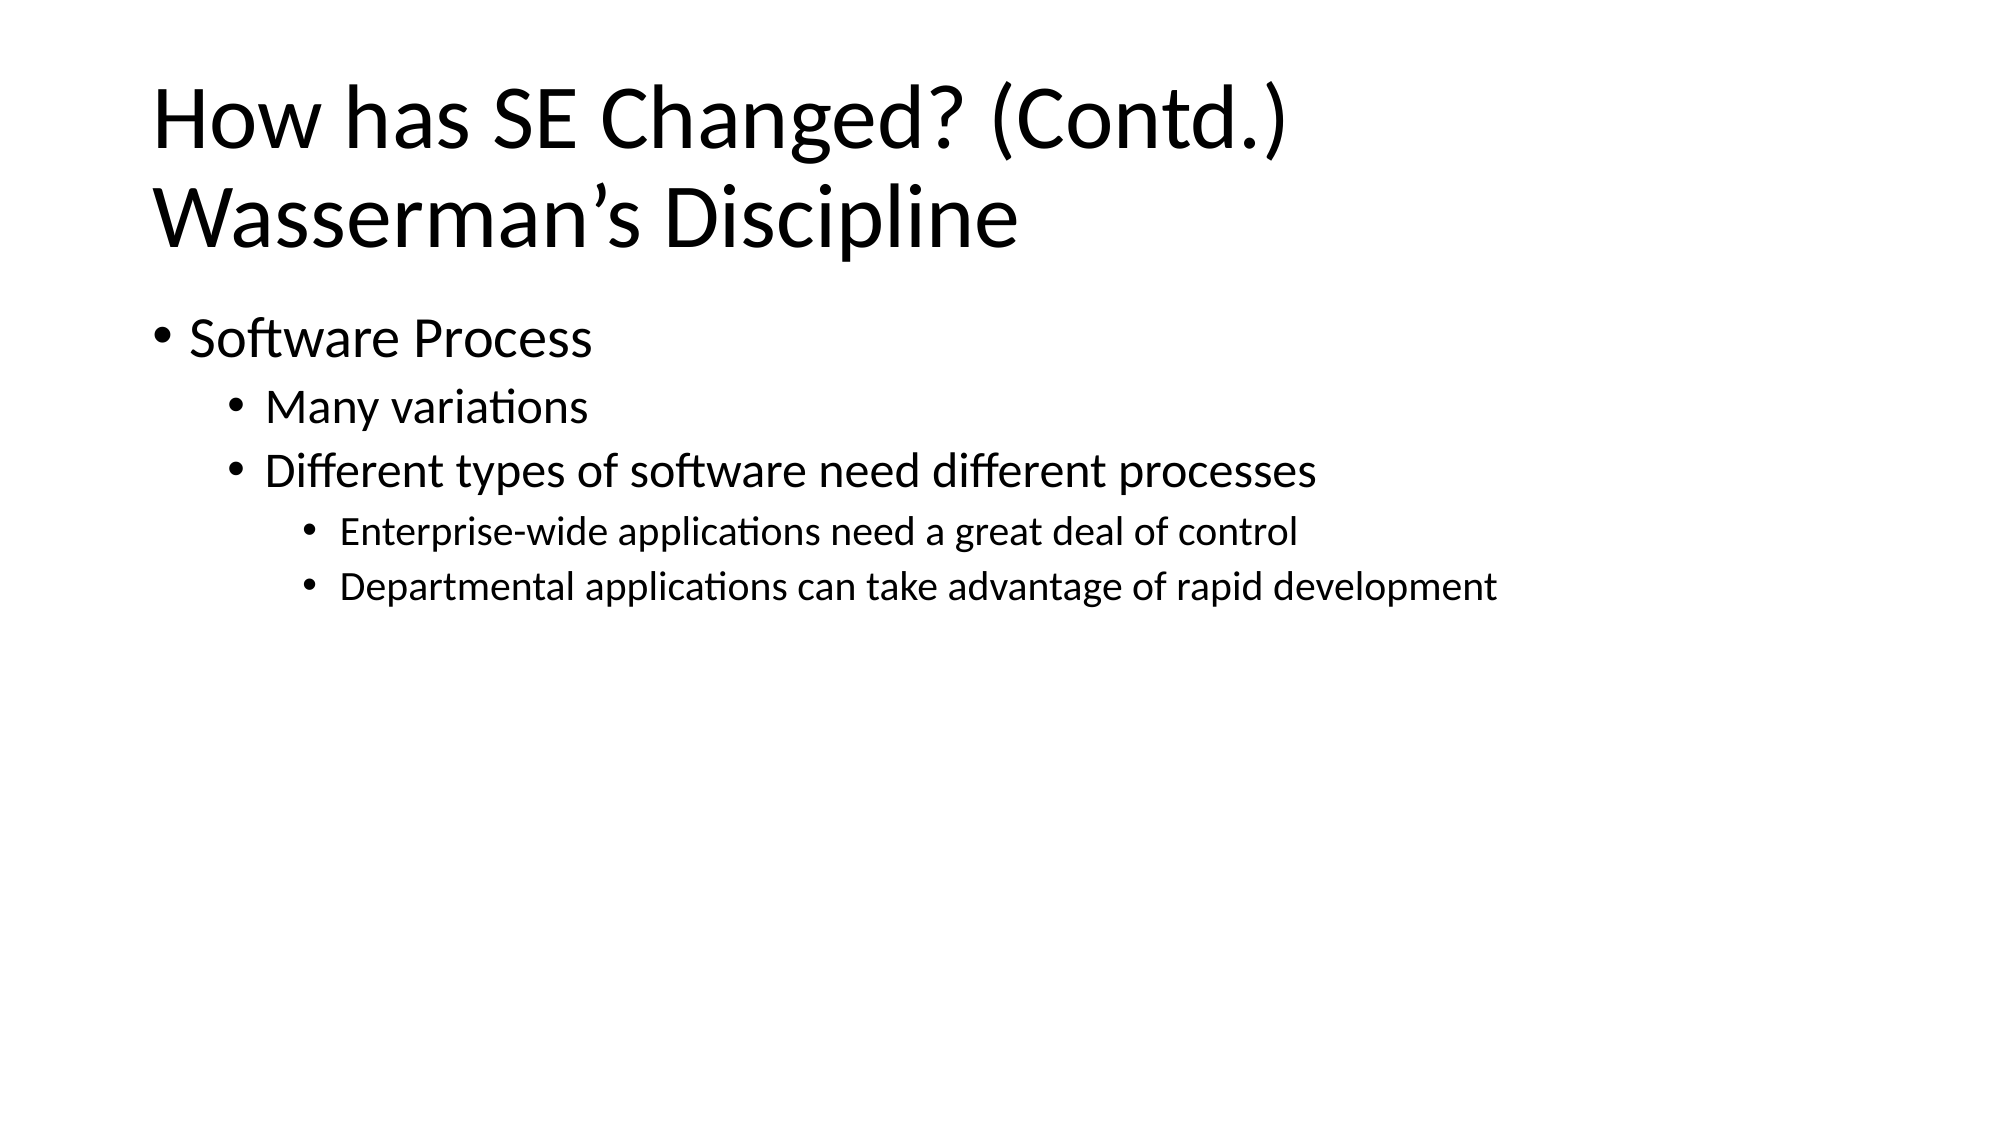

# How has SE Changed? (Contd.) Wasserman’s Discipline
Software Process
Many variations
Different types of software need different processes
Enterprise-wide applications need a great deal of control
Departmental applications can take advantage of rapid development